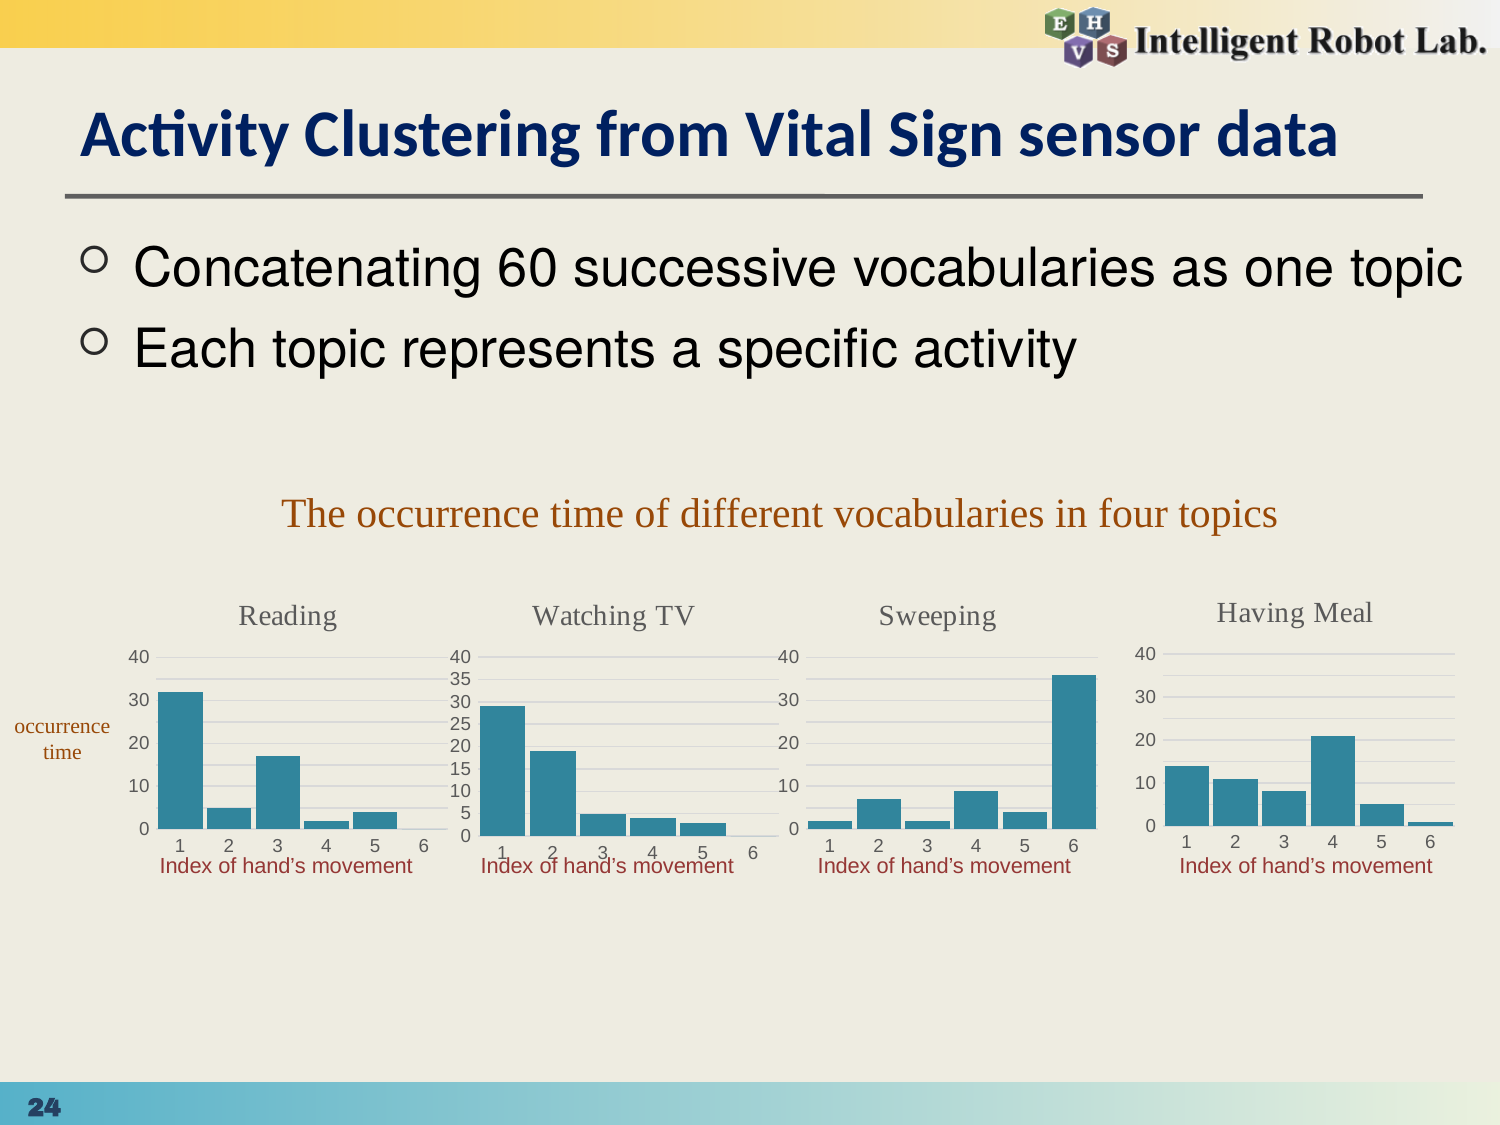

# Activity Clustering from Vital Sign sensor data
Concatenating 60 successive vocabularies as one topic
Each topic represents a specific activity

The occurrence time of different vocabularies in four topics

### Chart: Having Meal

| Category |  |
|---|---|

### Chart: Watching TV

| Category |  |
|---|---|

### Chart: Reading

| Category |  |
|---|---|

### Chart: Sweeping

| Category |  |
|---|---|
occurrence time
Index of hand’s movement
Index of hand’s movement
Index of hand’s movement
Index of hand’s movement
24